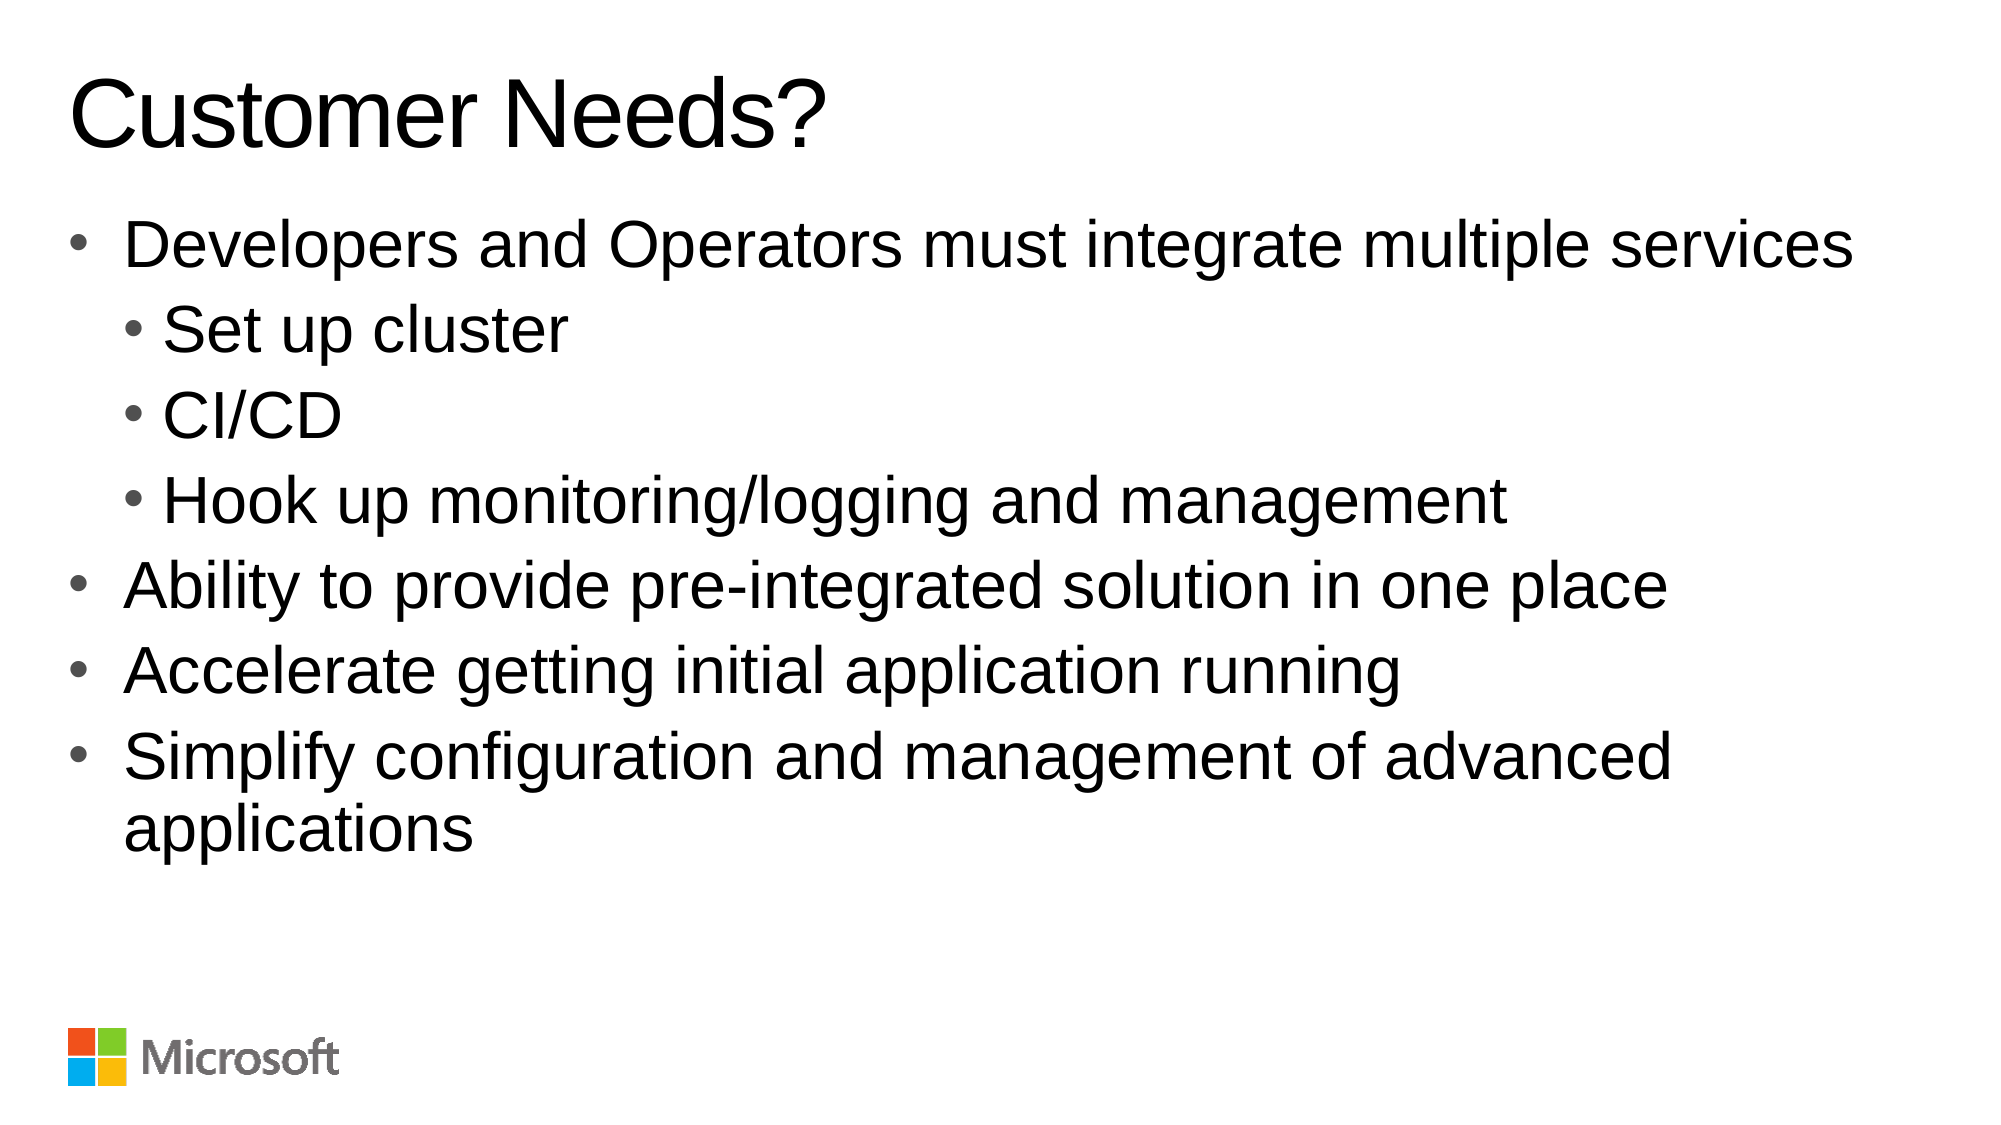

# Customer Needs?
Developers and Operators must integrate multiple services
Set up cluster
CI/CD
Hook up monitoring/logging and management
Ability to provide pre-integrated solution in one place
Accelerate getting initial application running
Simplify configuration and management of advanced applications